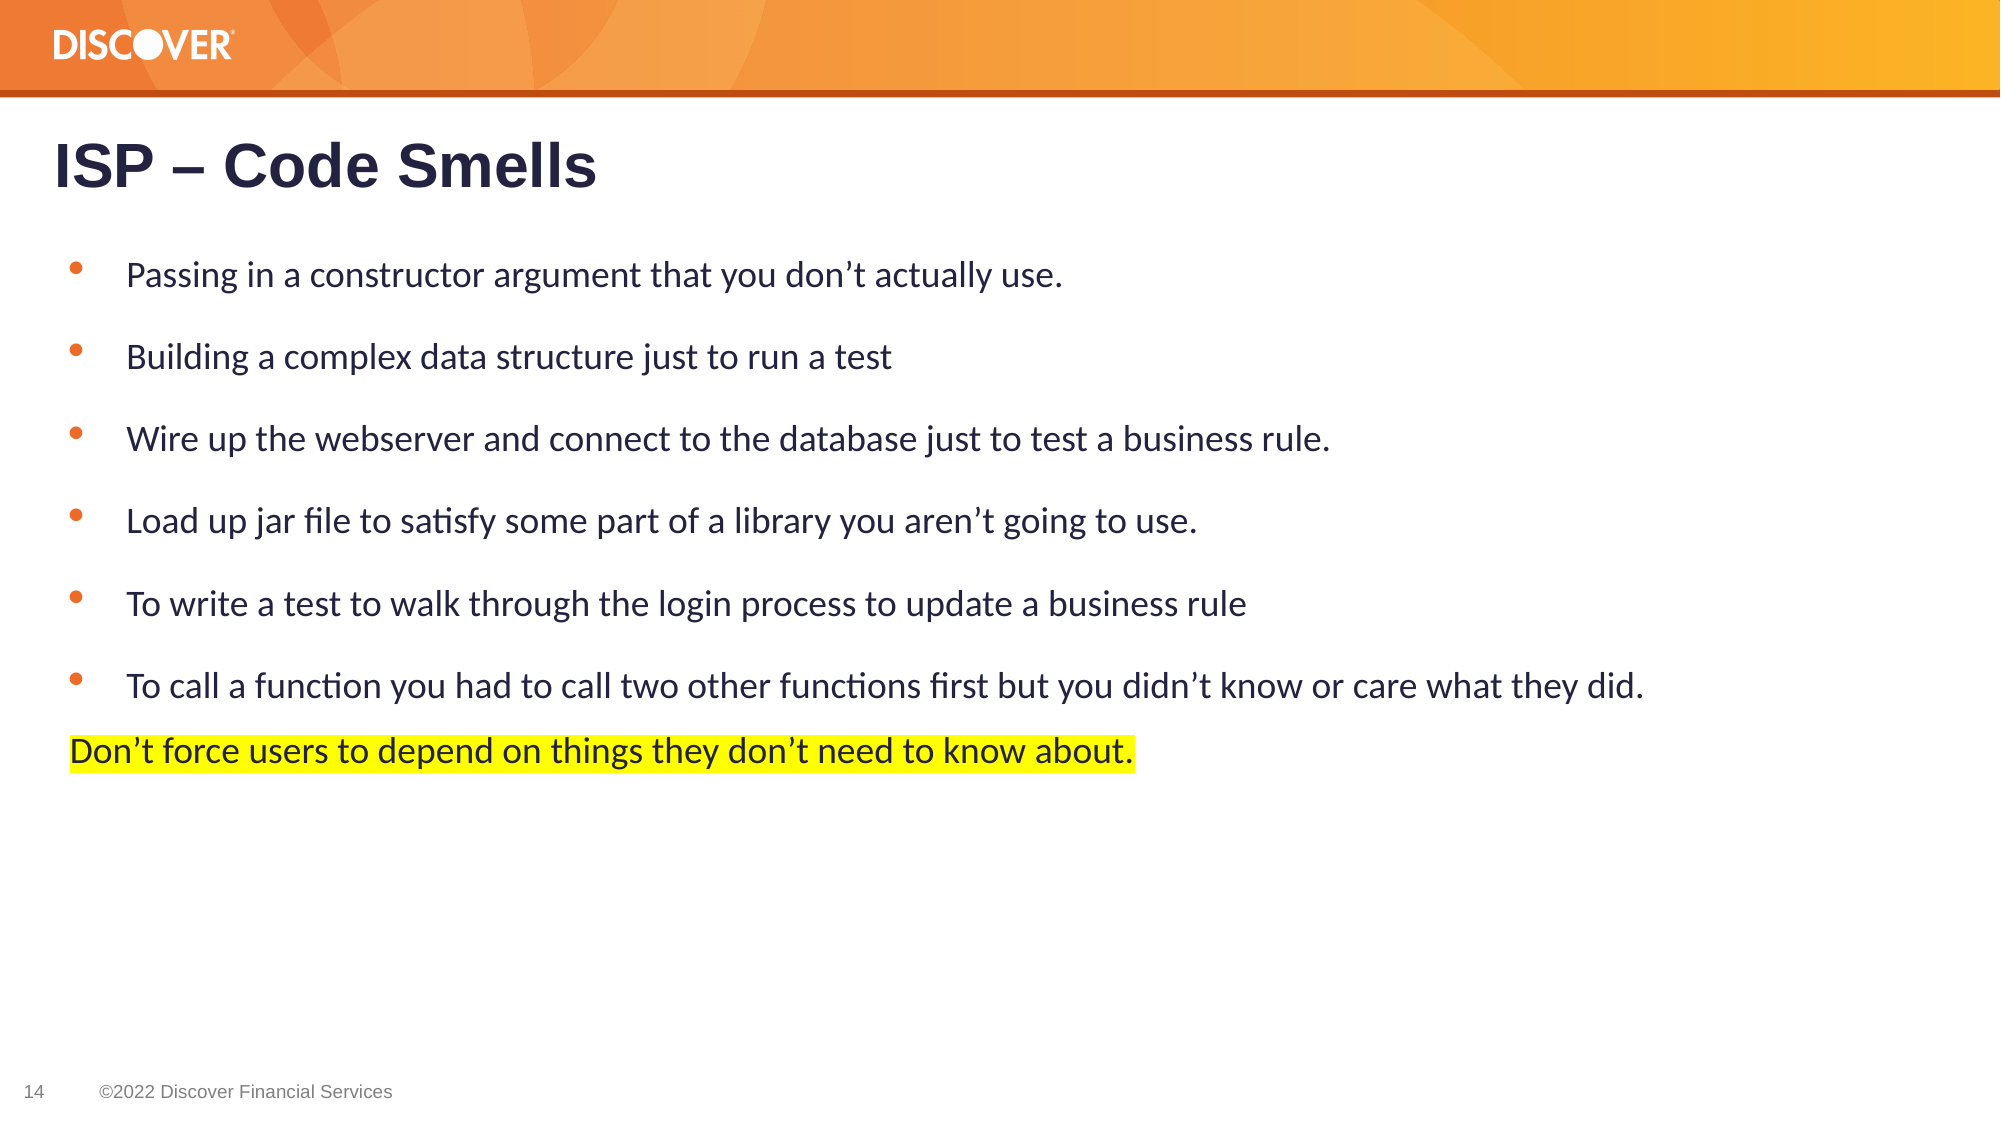

# ISP – Code Smells
Passing in a constructor argument that you don’t actually use.
Building a complex data structure just to run a test
Wire up the webserver and connect to the database just to test a business rule.
Load up jar file to satisfy some part of a library you aren’t going to use.
To write a test to walk through the login process to update a business rule
To call a function you had to call two other functions first but you didn’t know or care what they did.
Don’t force users to depend on things they don’t need to know about.